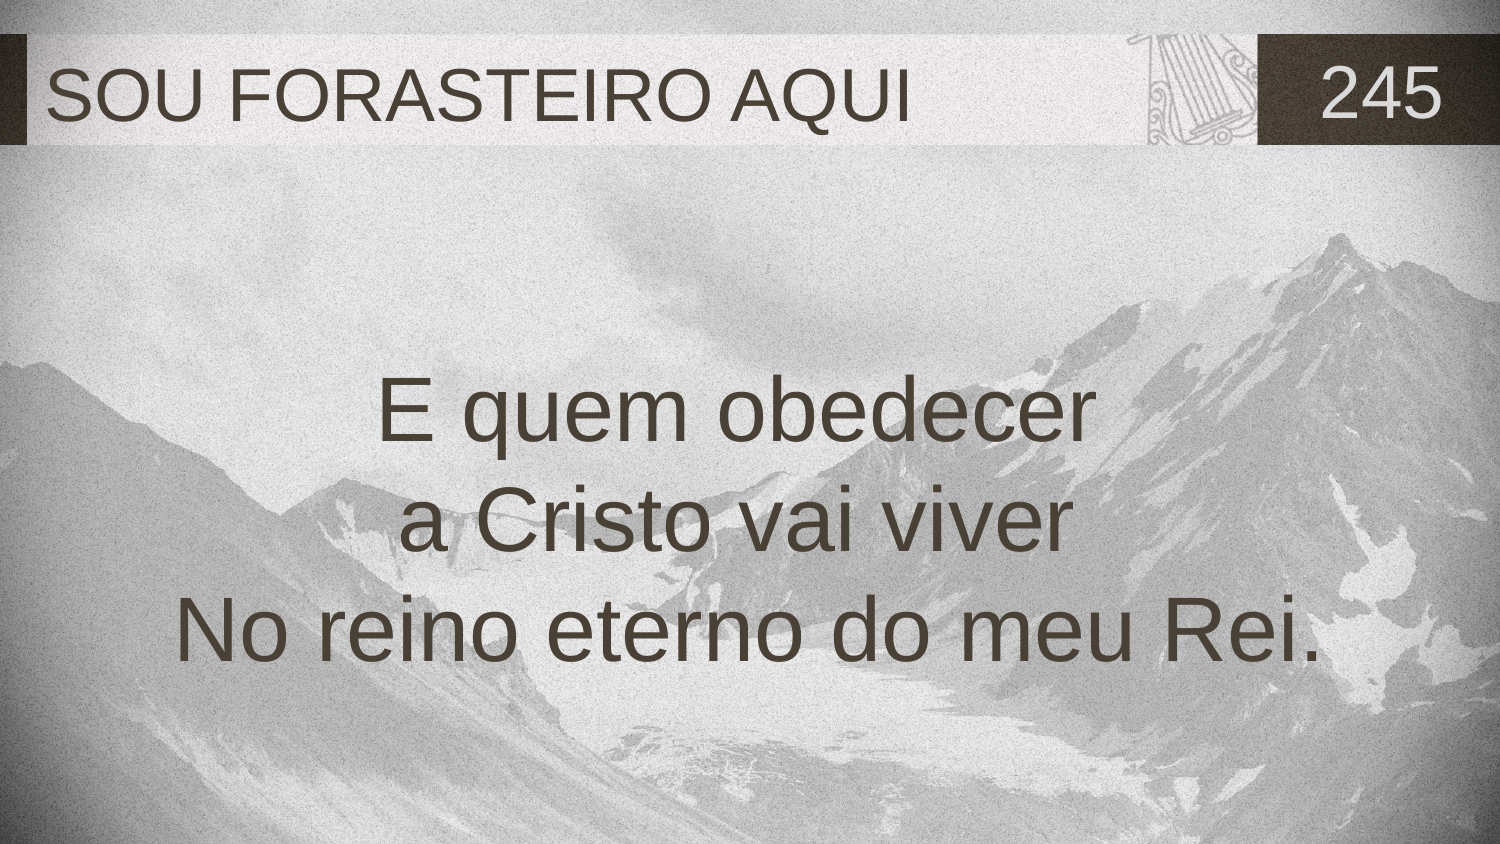

# SOU FORASTEIRO AQUI
245
E quem obedecer
a Cristo vai viver
No reino eterno do meu Rei.